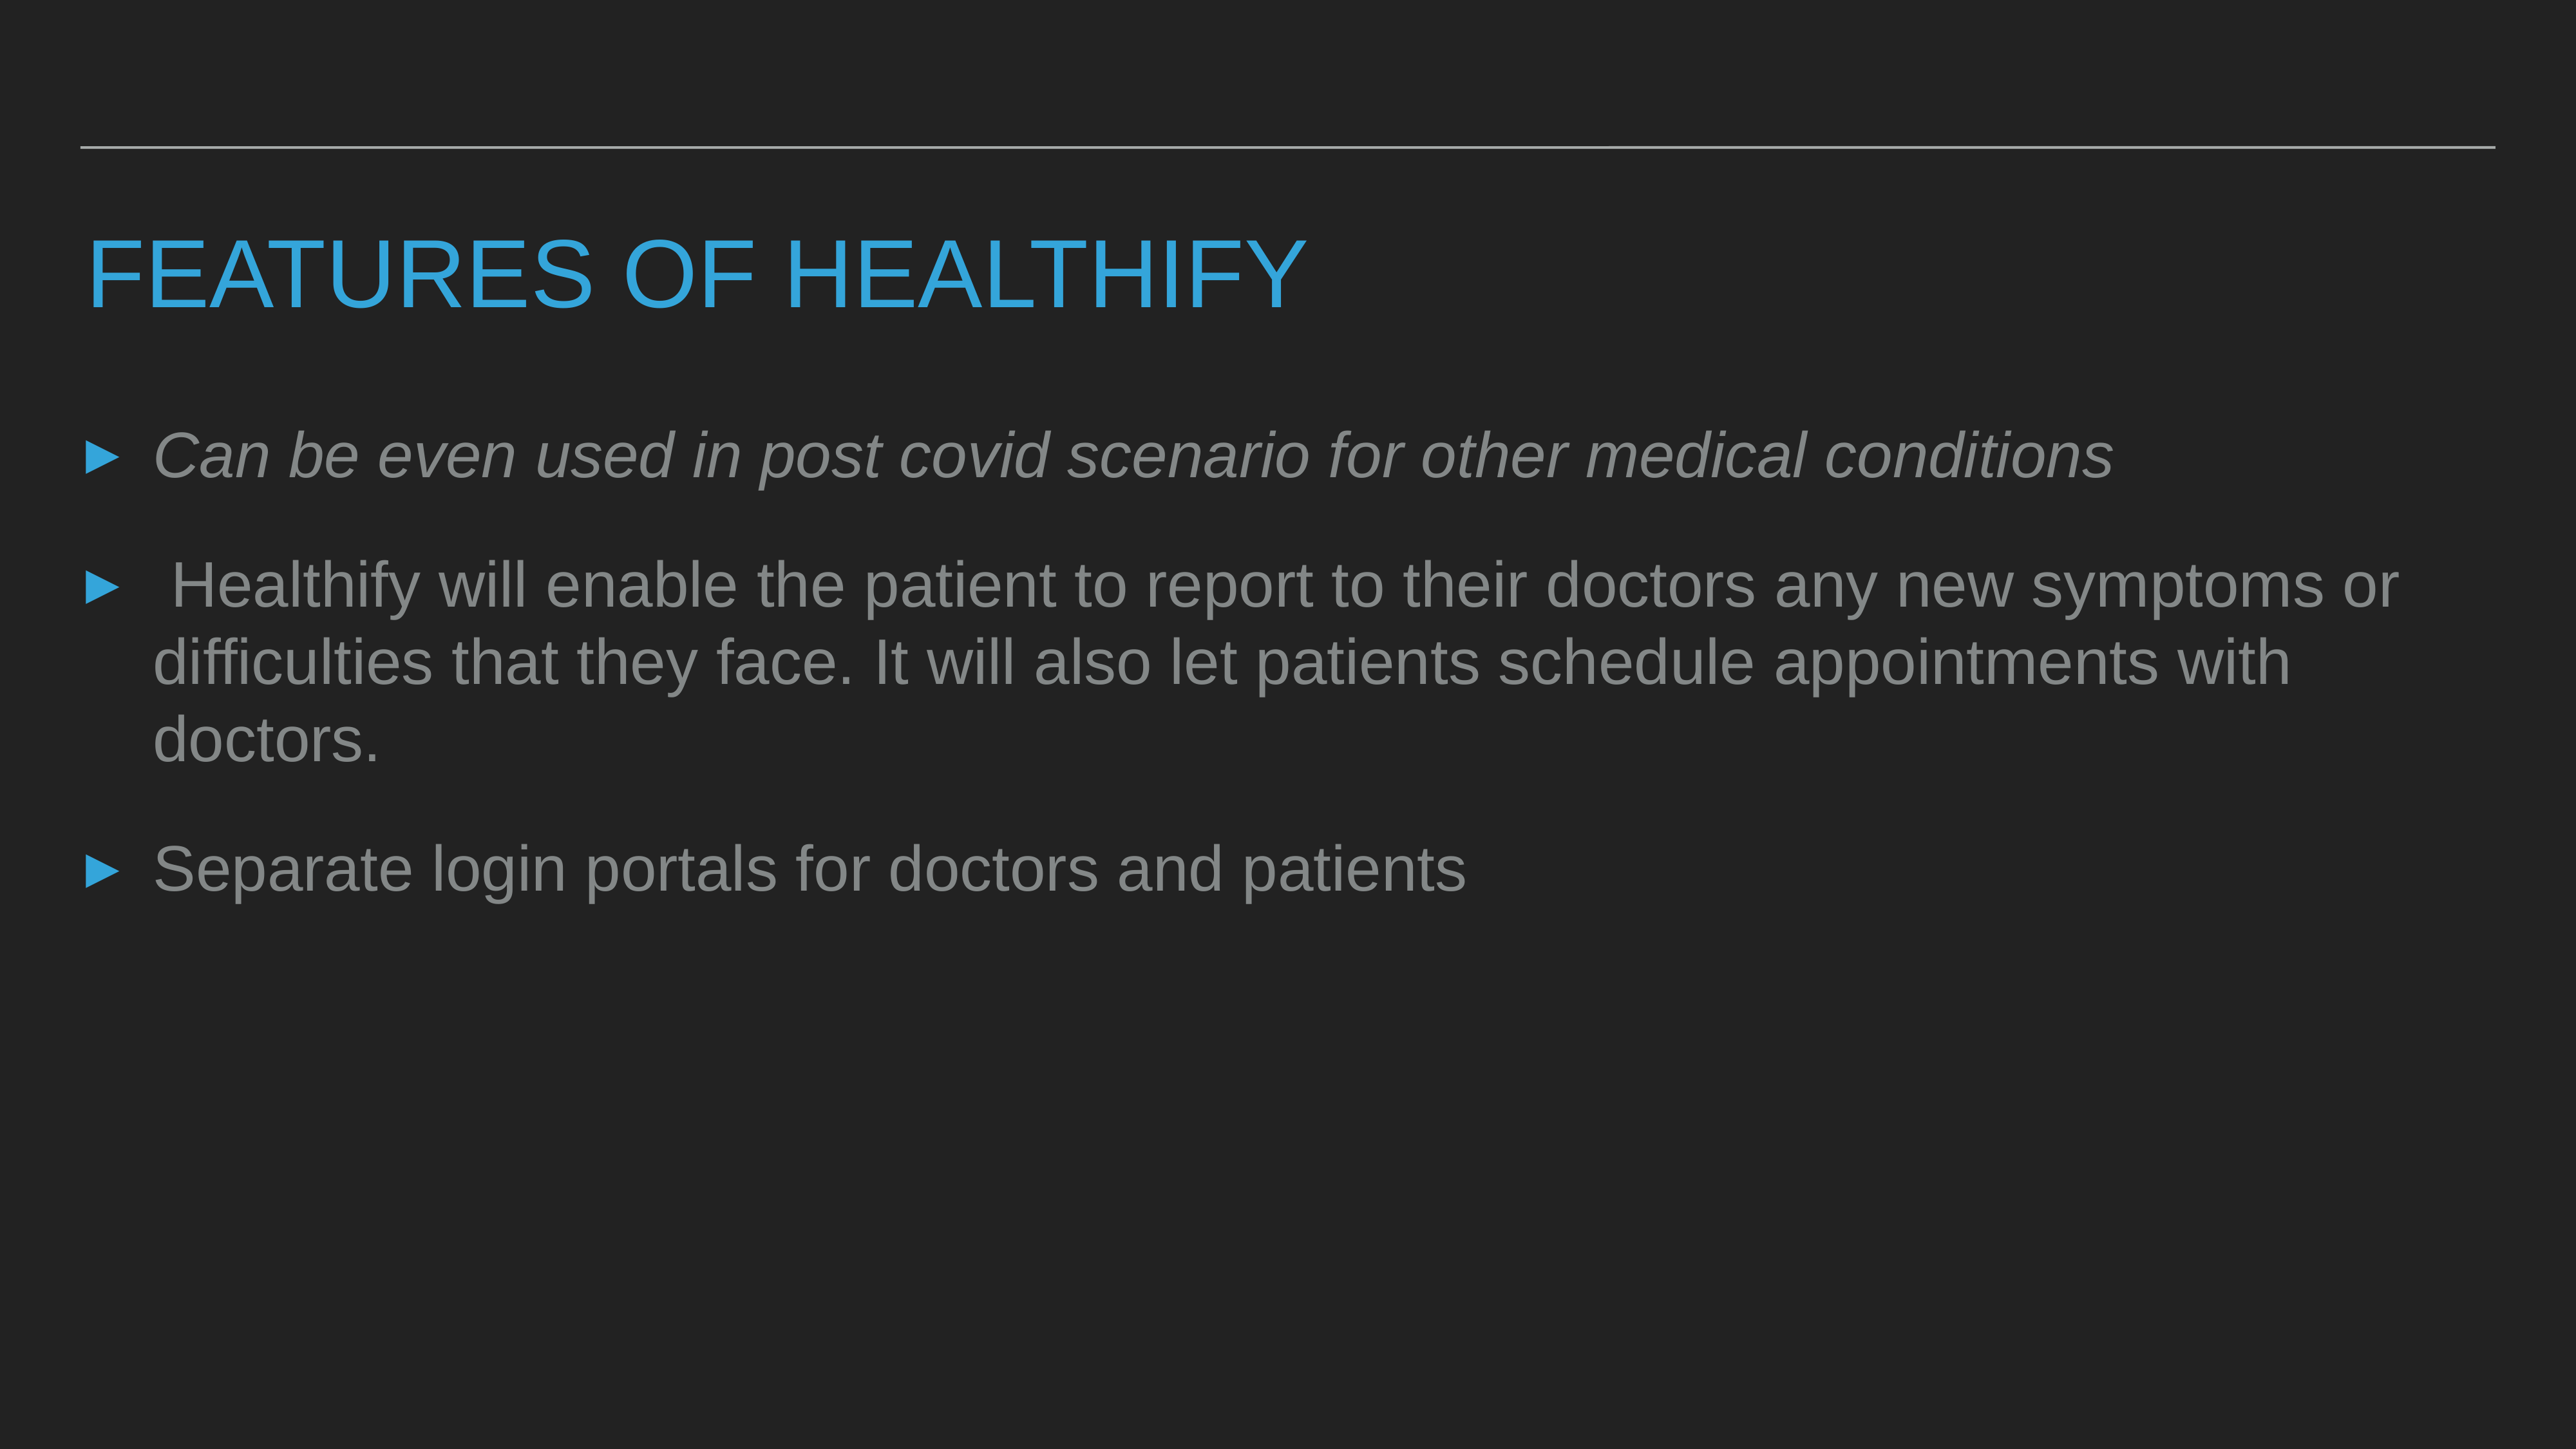

# Features of healthify
Can be even used in post covid scenario for other medical conditions
 Healthify will enable the patient to report to their doctors any new symptoms or difficulties that they face. It will also let patients schedule appointments with doctors.
Separate login portals for doctors and patients